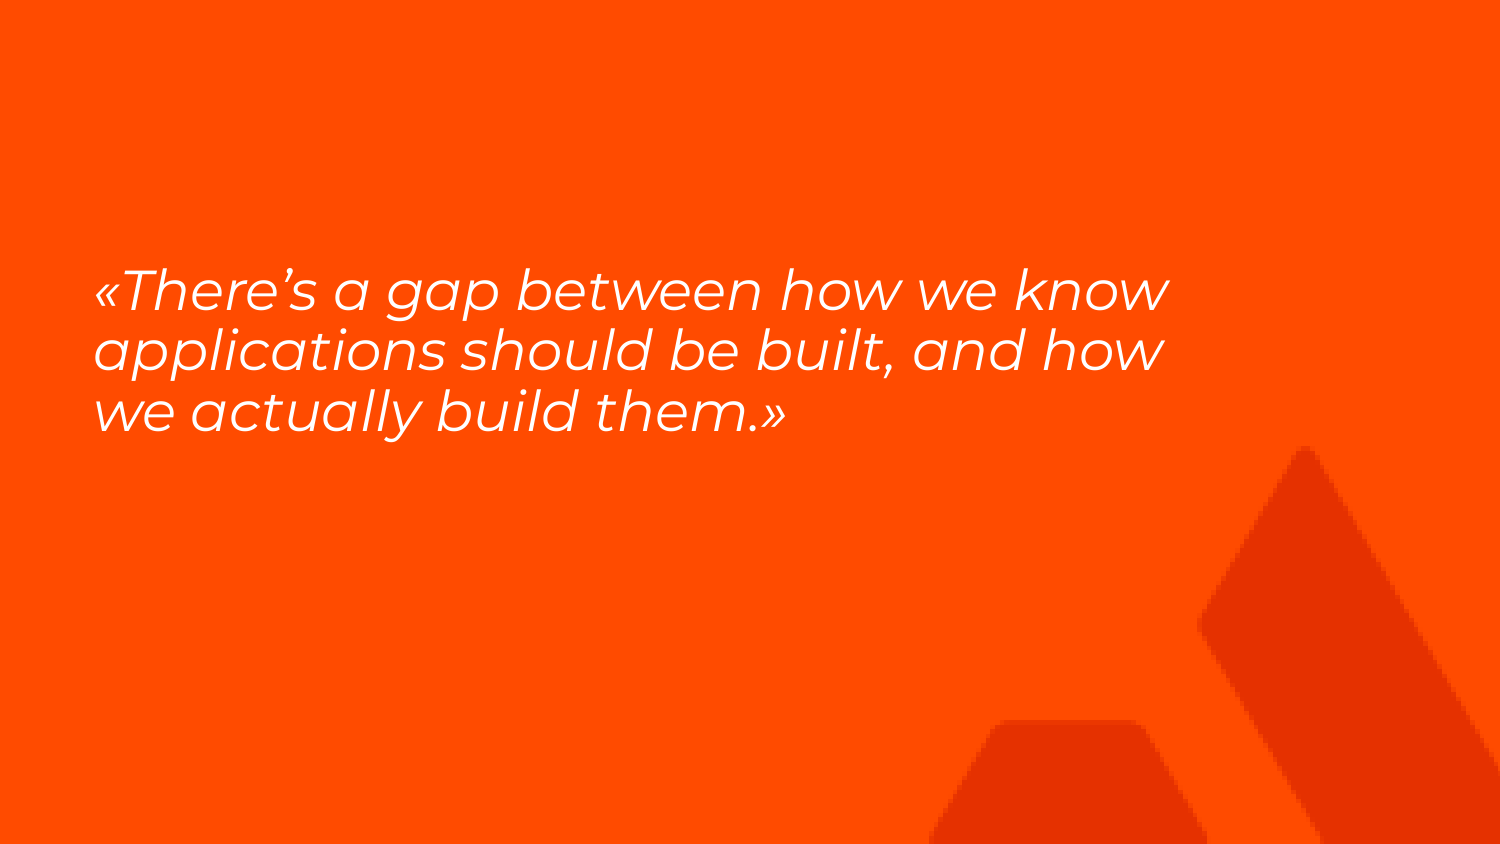

«There’s a gap between how we know applications should be built, and how we actually build them.»